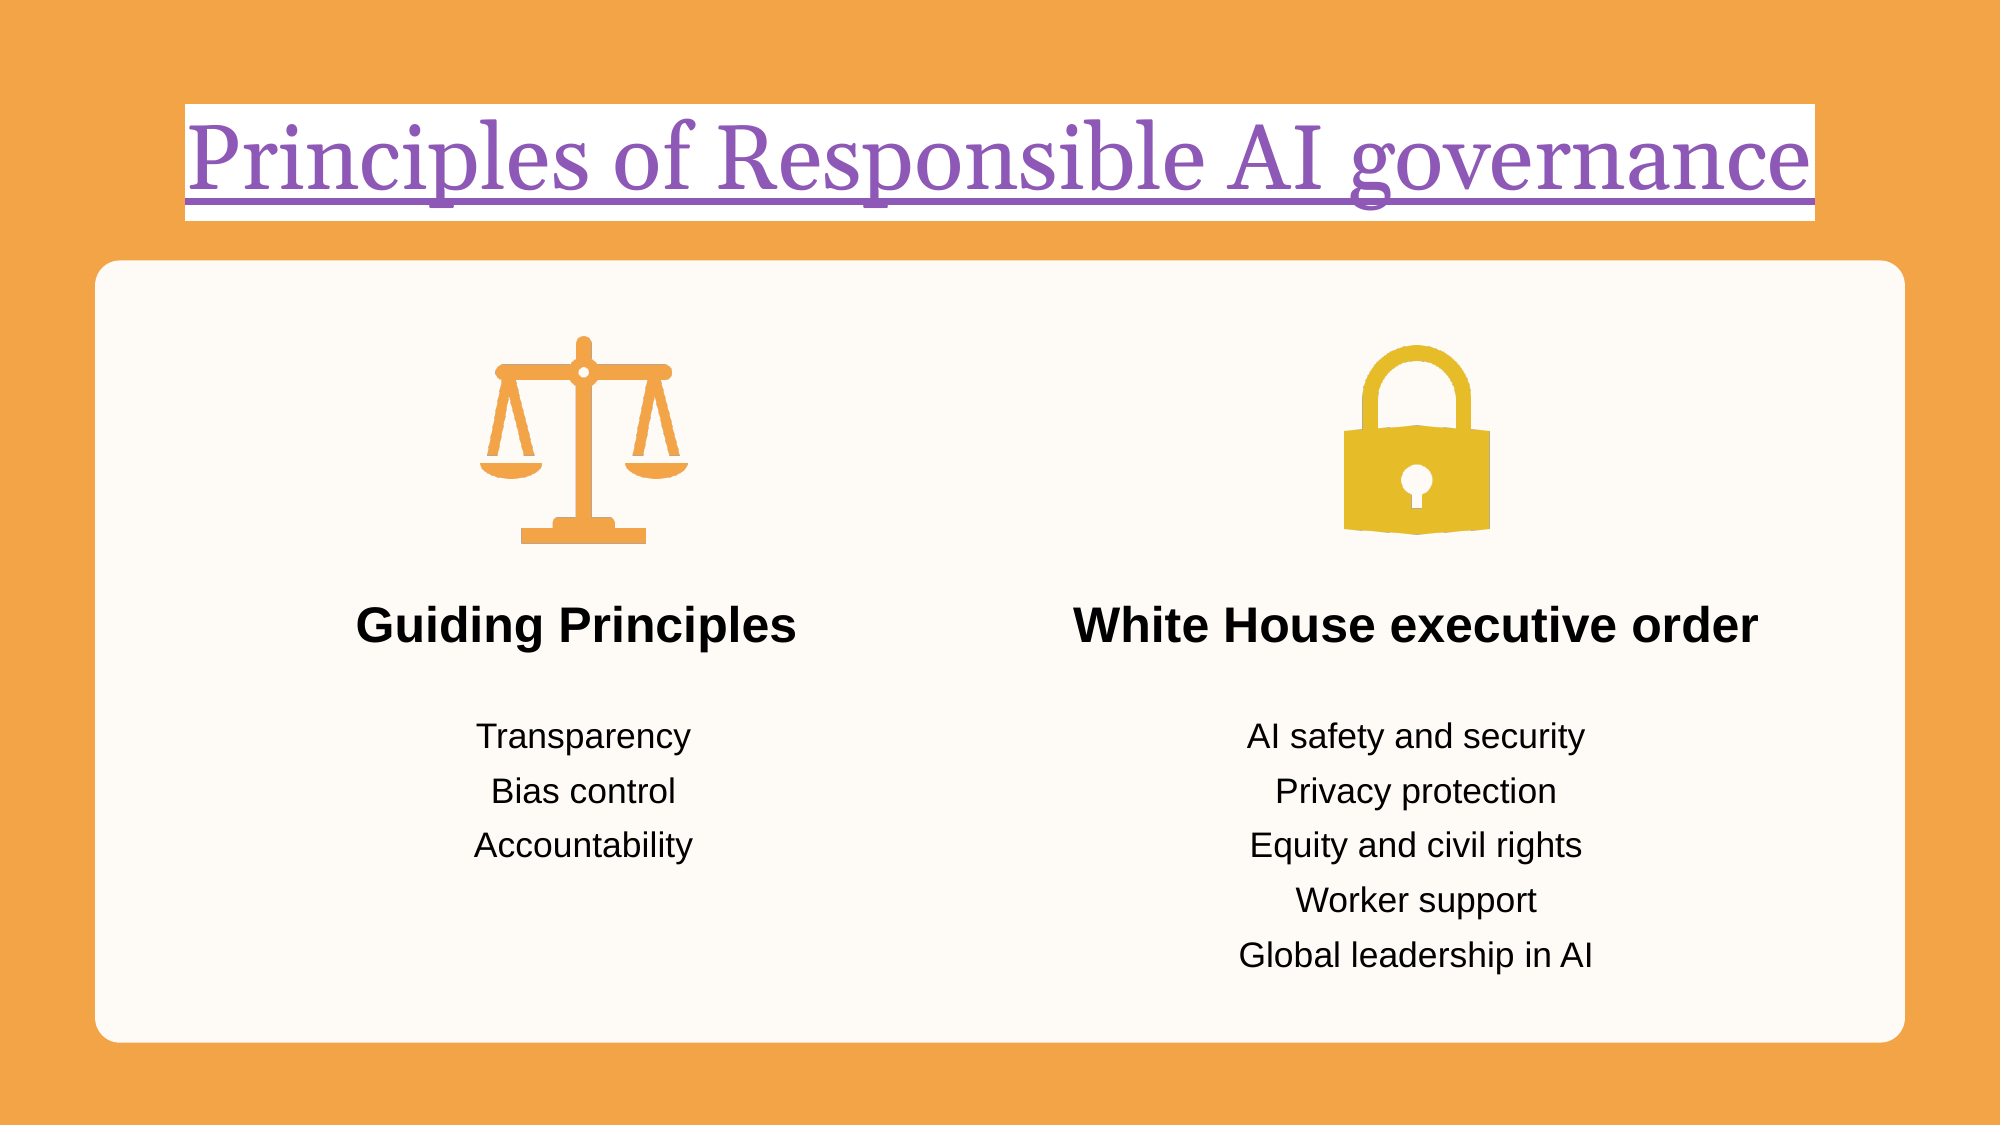

# Principles of Responsible AI governance

Guiding Principles
Transparency
Bias control
Accountability
White House executive order
AI safety and security
Privacy protection
Equity and civil rights
Worker support
Global leadership in AI